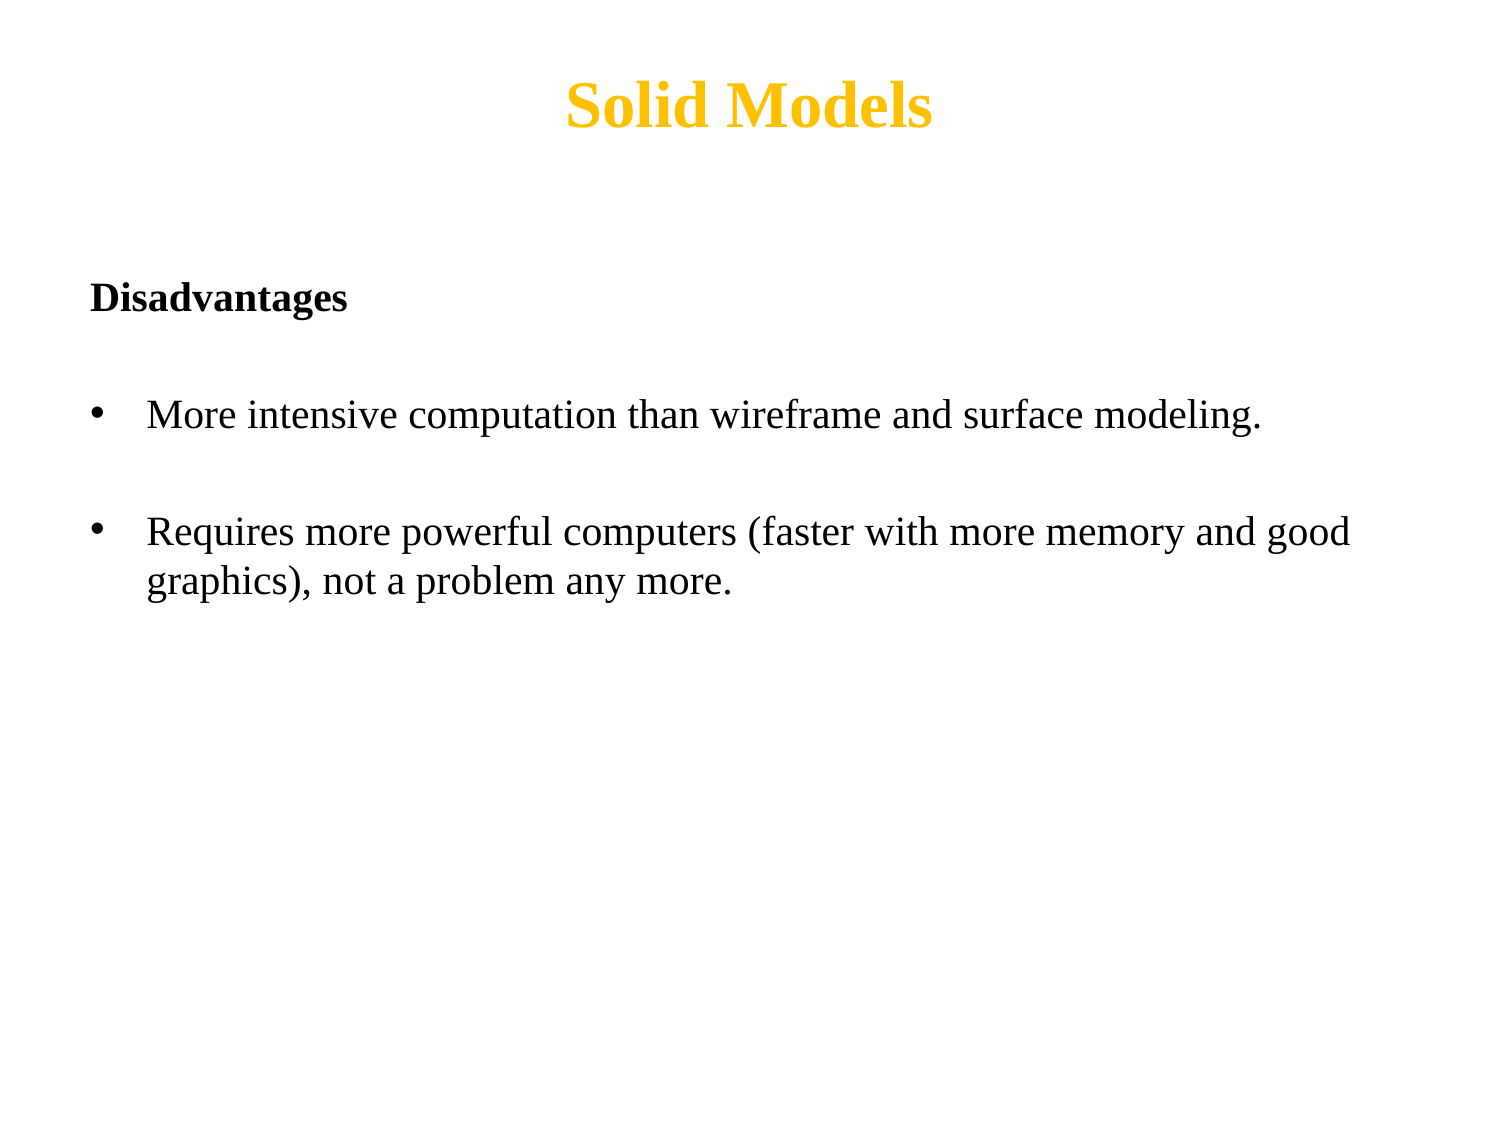

Solid Models
Disadvantages

More intensive computation than wireframe and surface modeling.

Requires more powerful computers (faster with more memory and good graphics), not a problem any more.